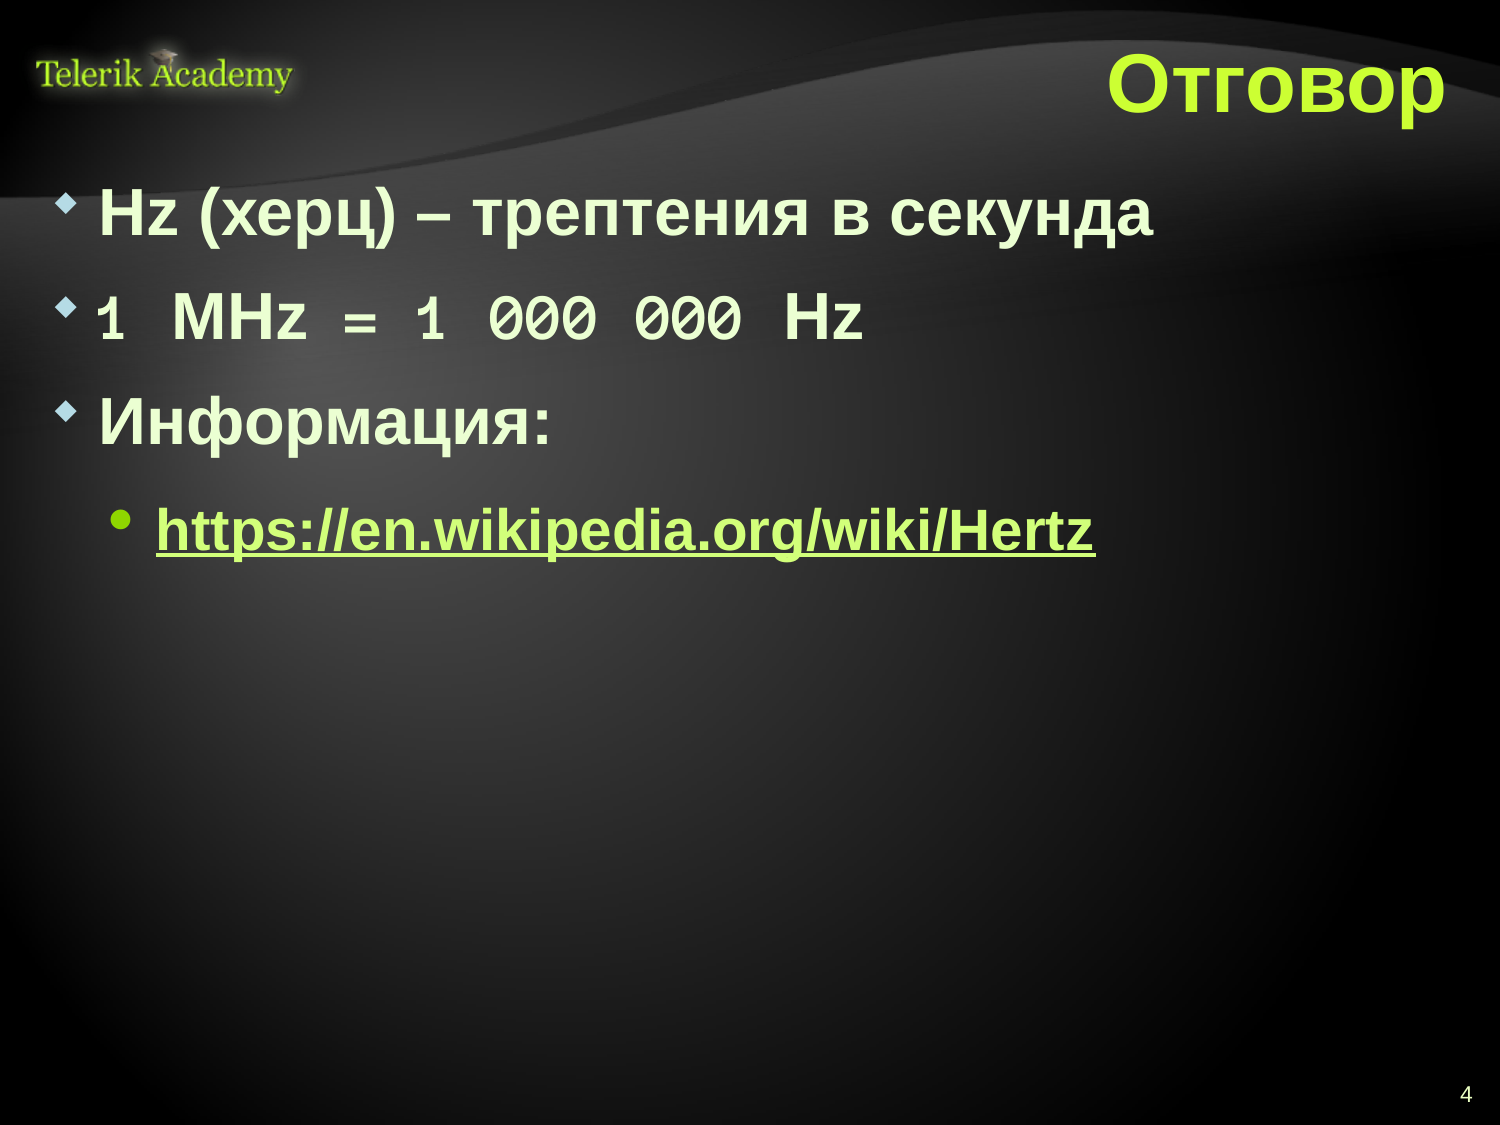

# Отговор
Hz (херц) – трептения в секунда
1 MHz = 1 000 000 Hz
Информация:
https://en.wikipedia.org/wiki/Hertz
4